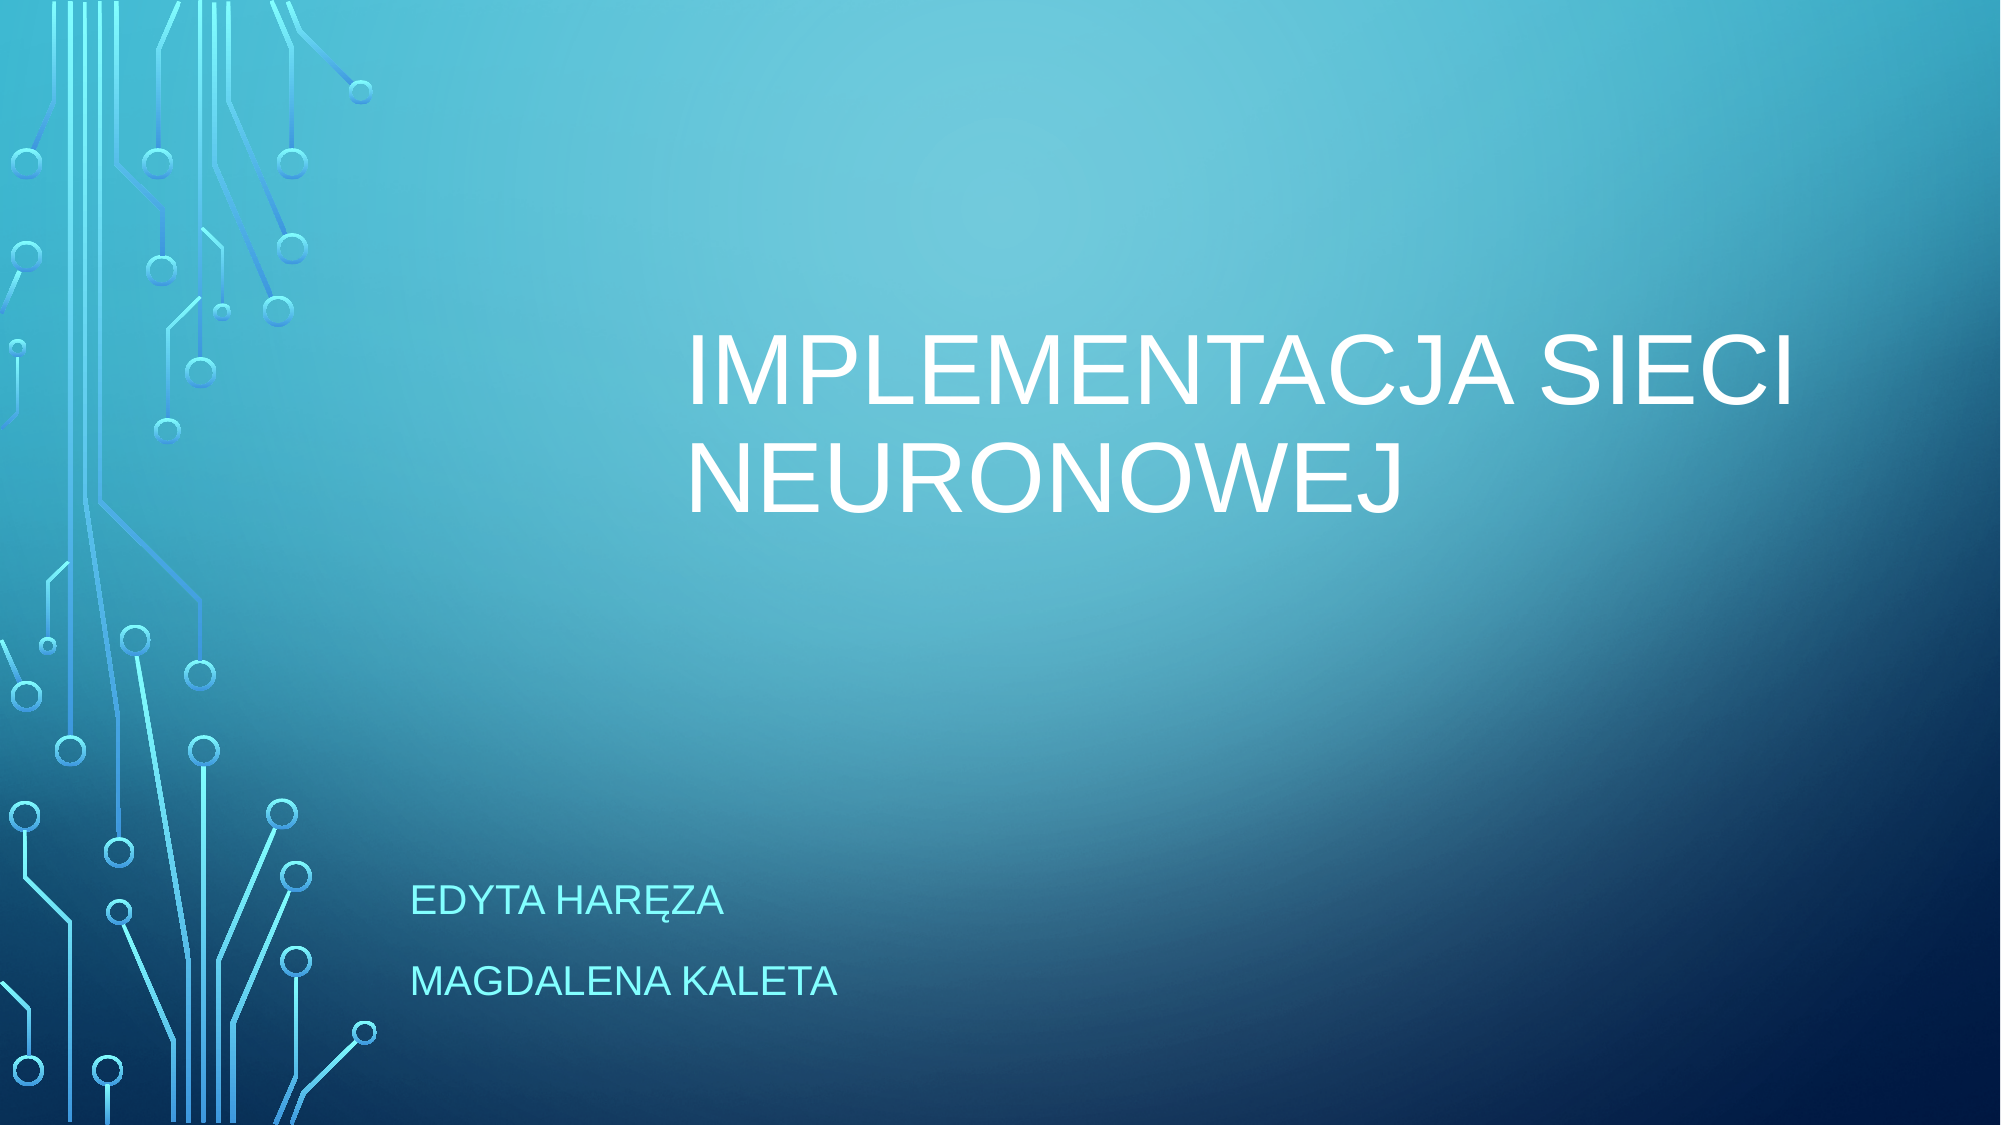

# Implementacja sieci neuronowej
Edyta Haręza
Magdalena Kaleta